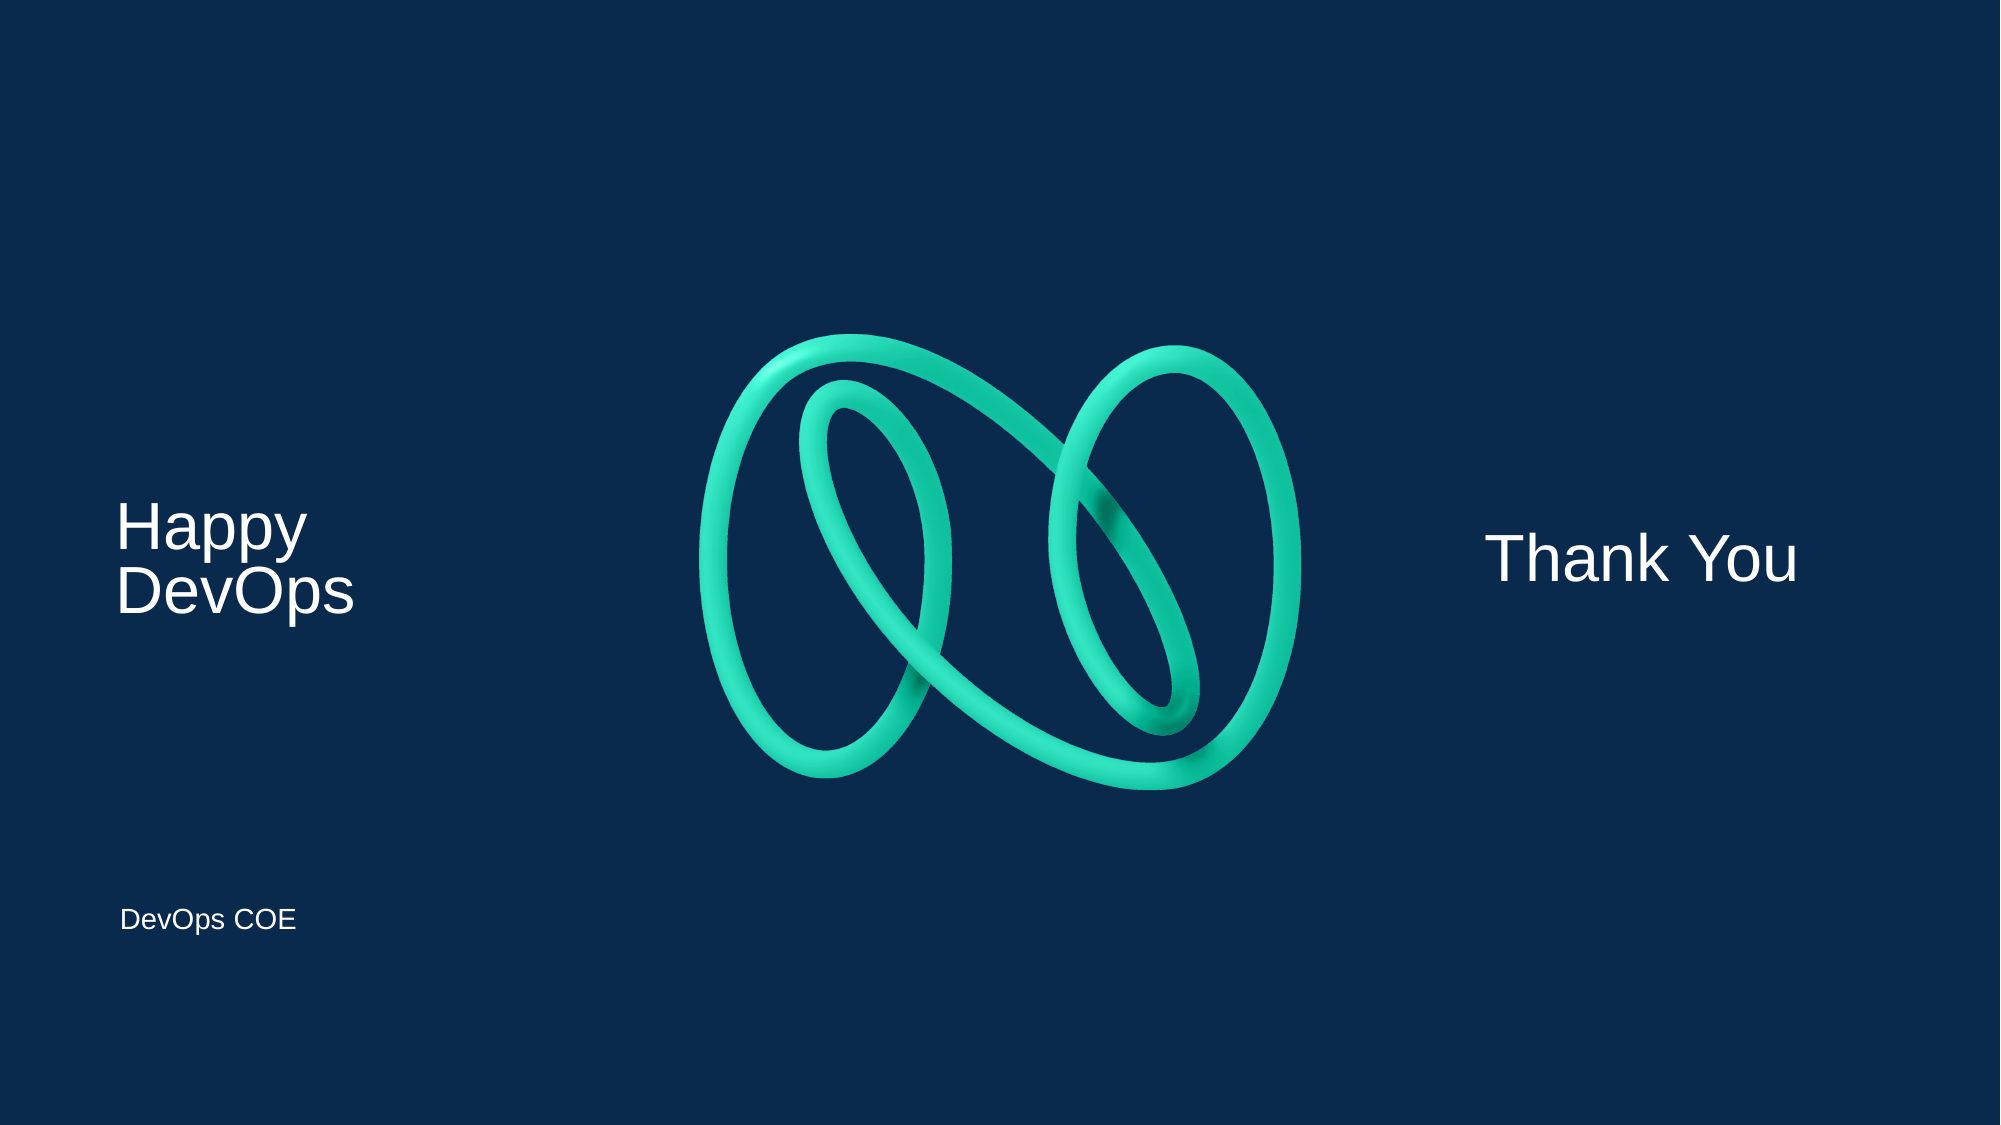

# Happy DevOps
Thank You
DevOps COE